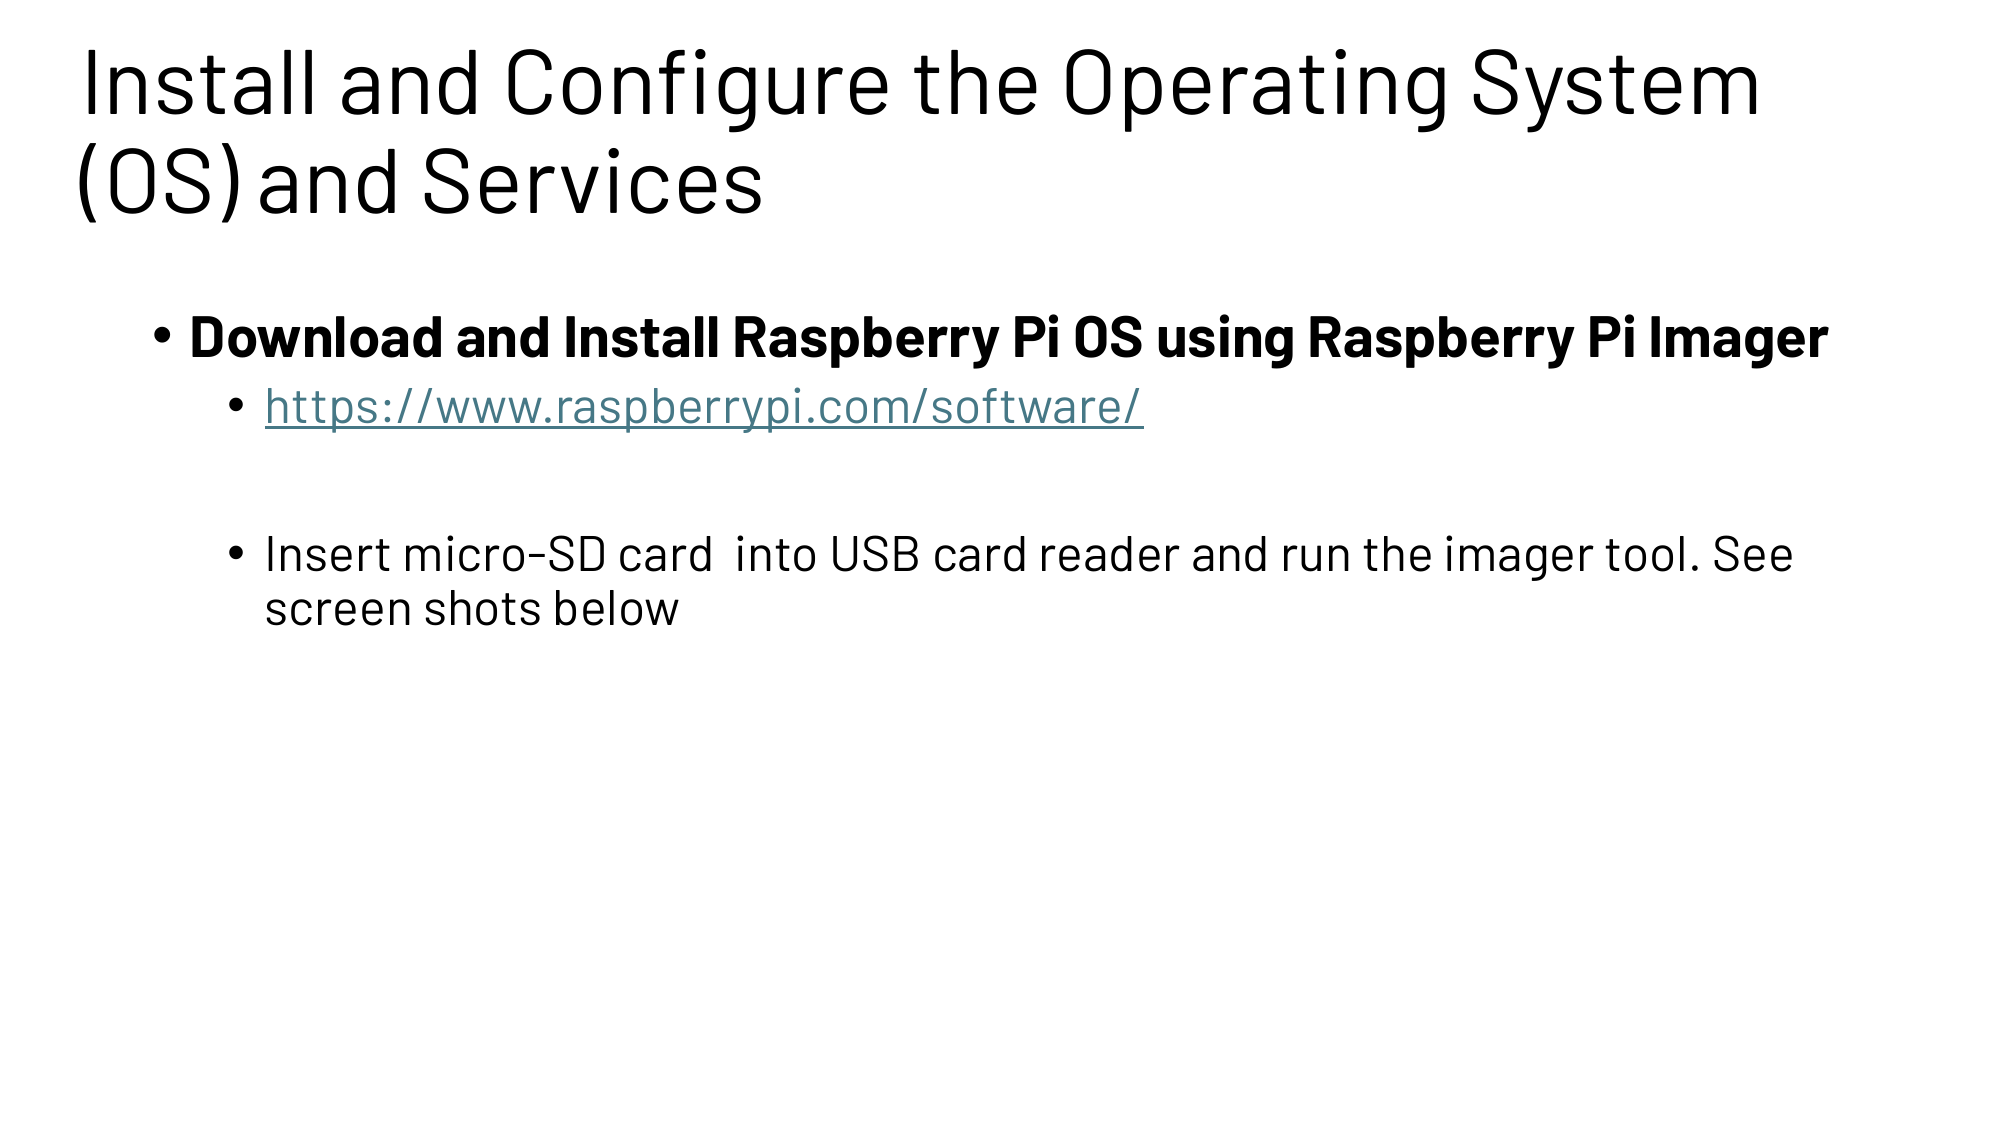

# Install and Configure the Operating System (OS) and Services
Download and Install Raspberry Pi OS using Raspberry Pi Imager
https://www.raspberrypi.com/software/

Insert micro-SD card  into USB card reader and run the imager tool. See screen shots below